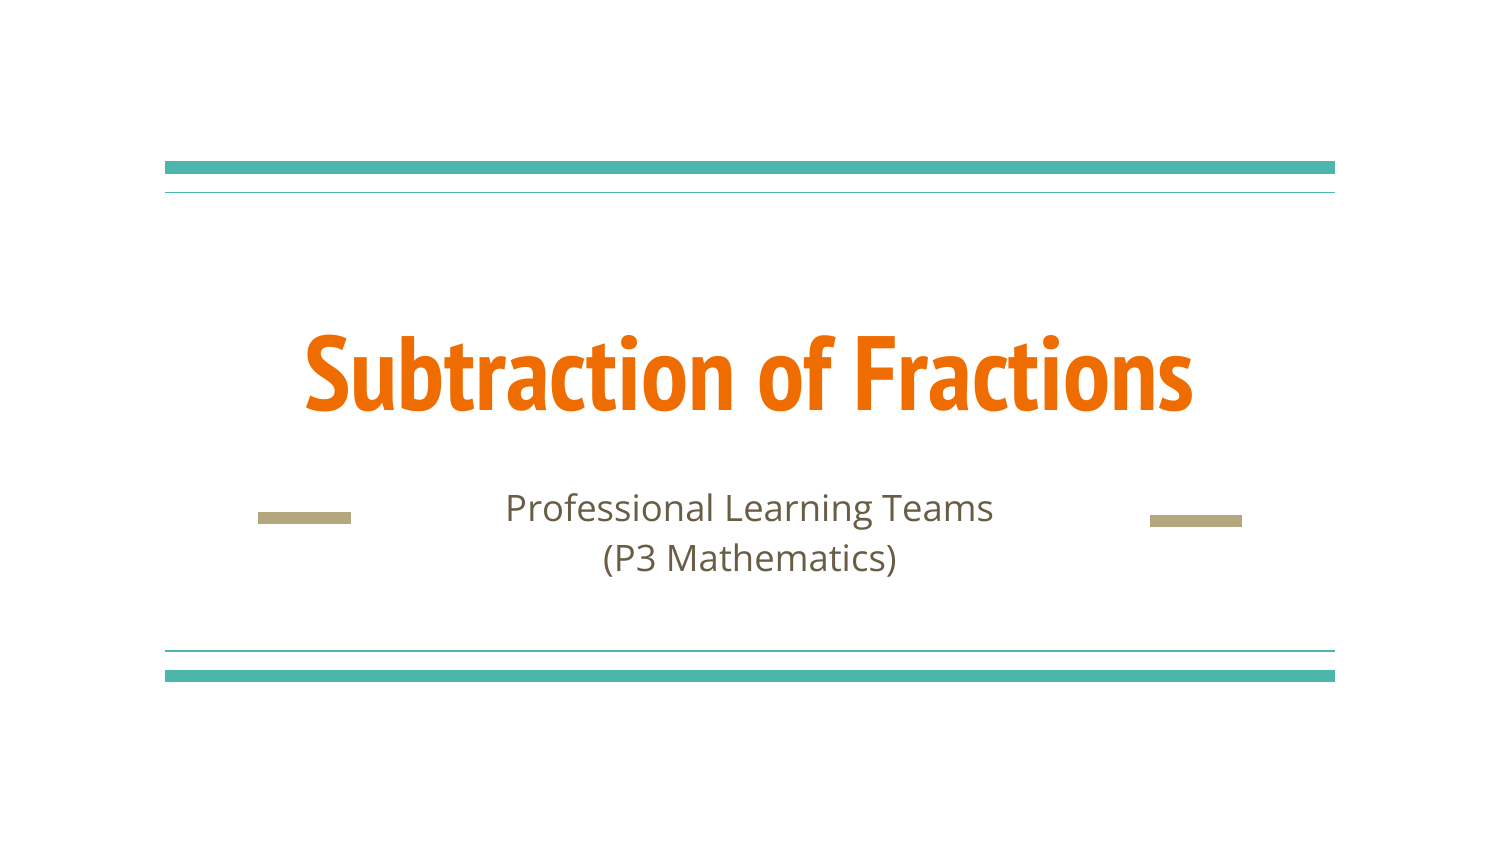

# Subtraction of Fractions
Professional Learning Teams
(P3 Mathematics)